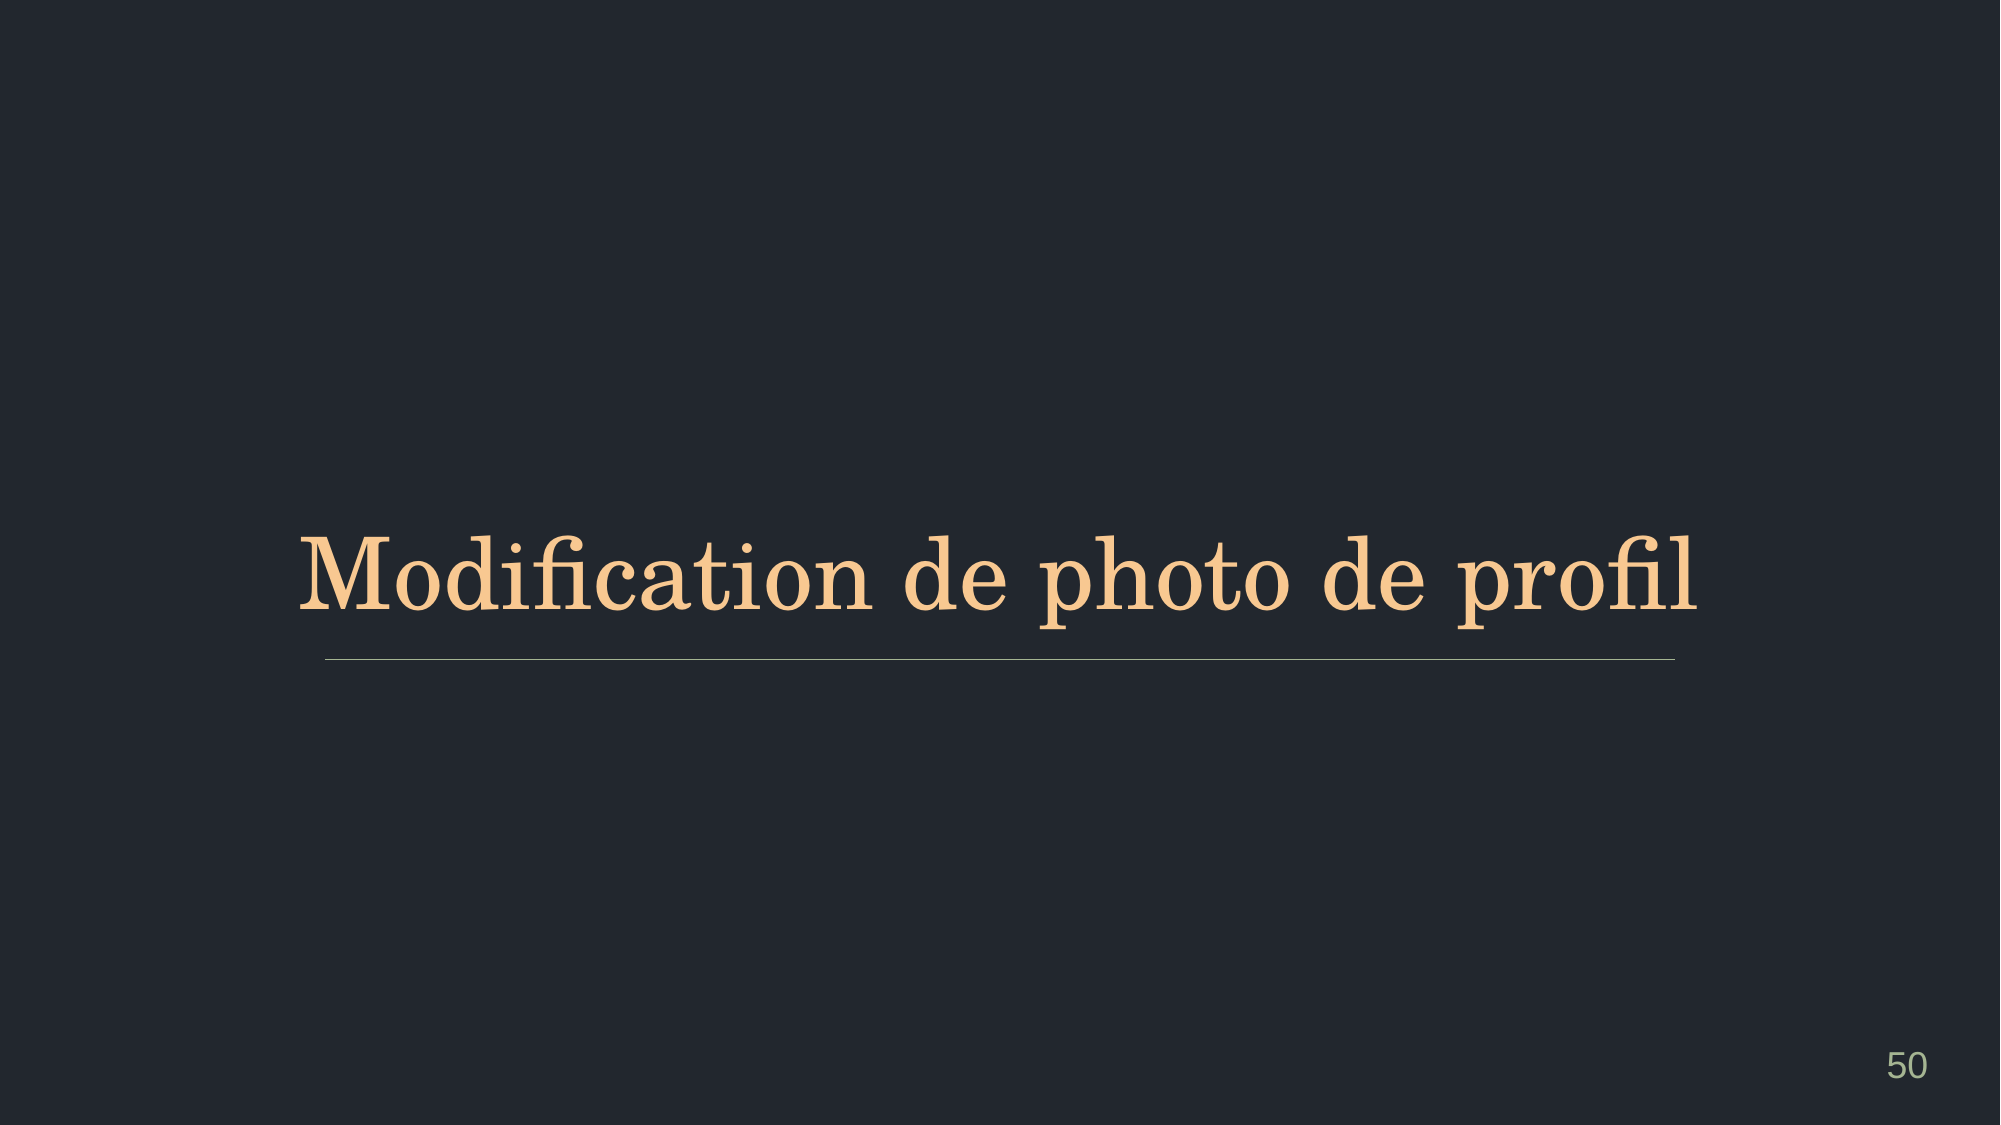

# Modification de photo de profil
50